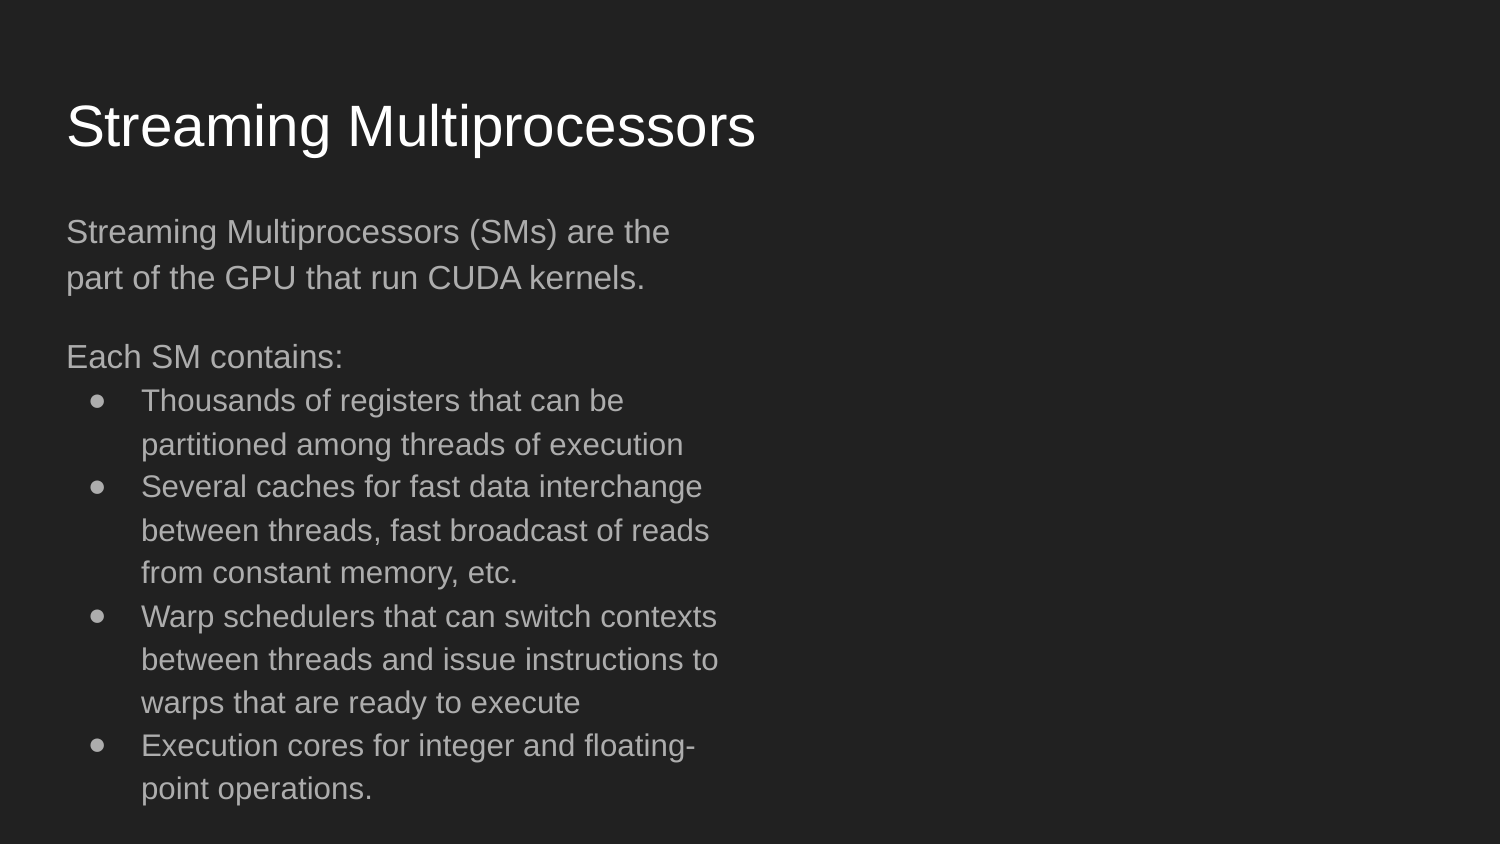

# Streaming Multiprocessors
Streaming Multiprocessors (SMs) are the part of the GPU that run CUDA kernels.
Each SM contains:
Thousands of registers that can be partitioned among threads of execution
Several caches for fast data interchange between threads, fast broadcast of reads from constant memory, etc.
Warp schedulers that can switch contexts between threads and issue instructions to warps that are ready to execute
Execution cores for integer and floating-point operations.